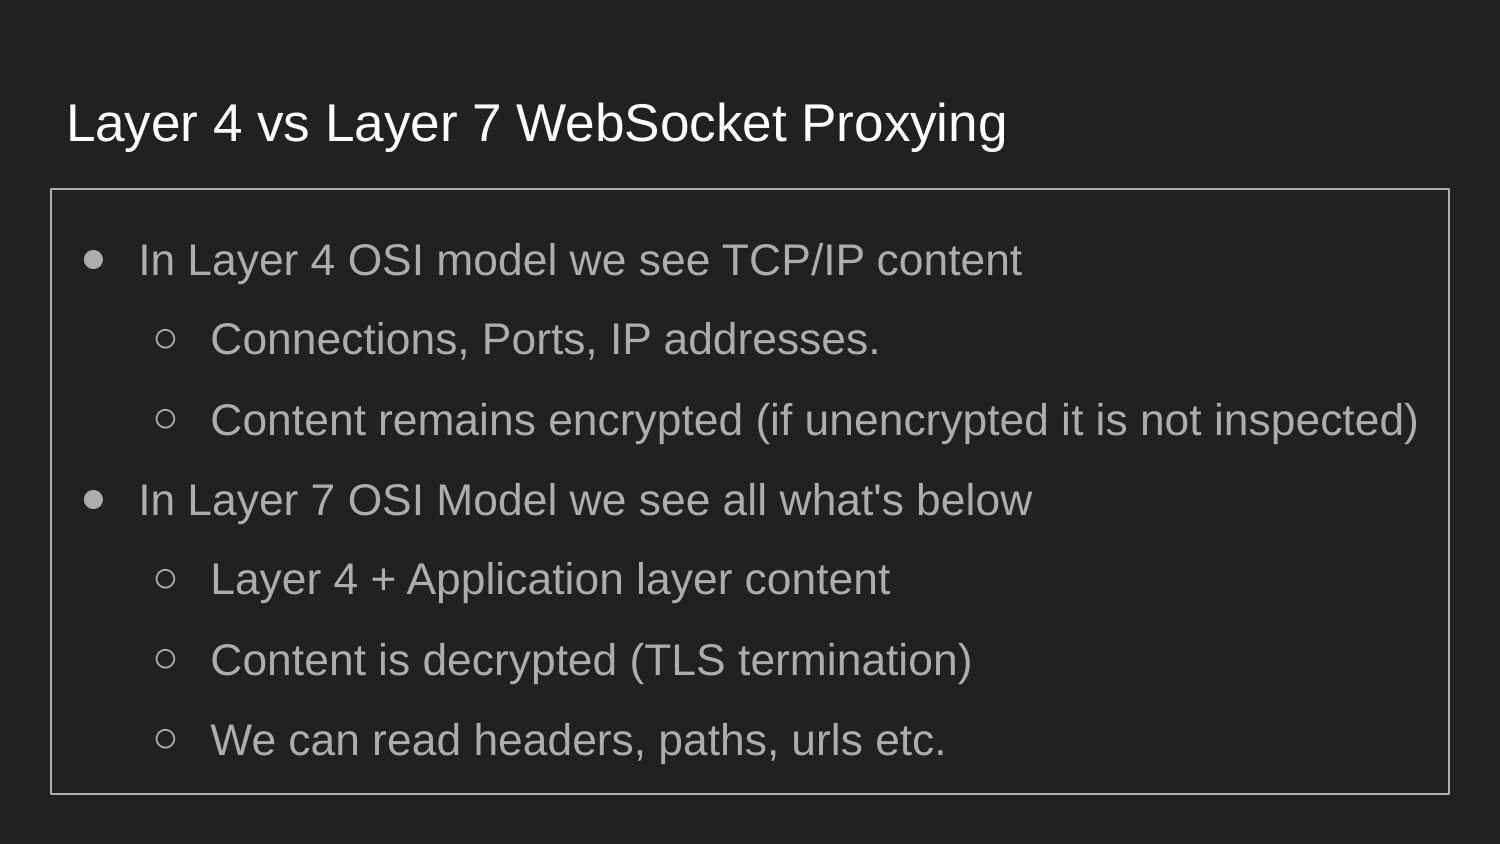

# Layer 4 vs Layer 7 WebSocket Proxying
In Layer 4 OSI model we see TCP/IP content
Connections, Ports, IP addresses.
Content remains encrypted (if unencrypted it is not inspected)
In Layer 7 OSI Model we see all what's below
Layer 4 + Application layer content
Content is decrypted (TLS termination)
We can read headers, paths, urls etc.